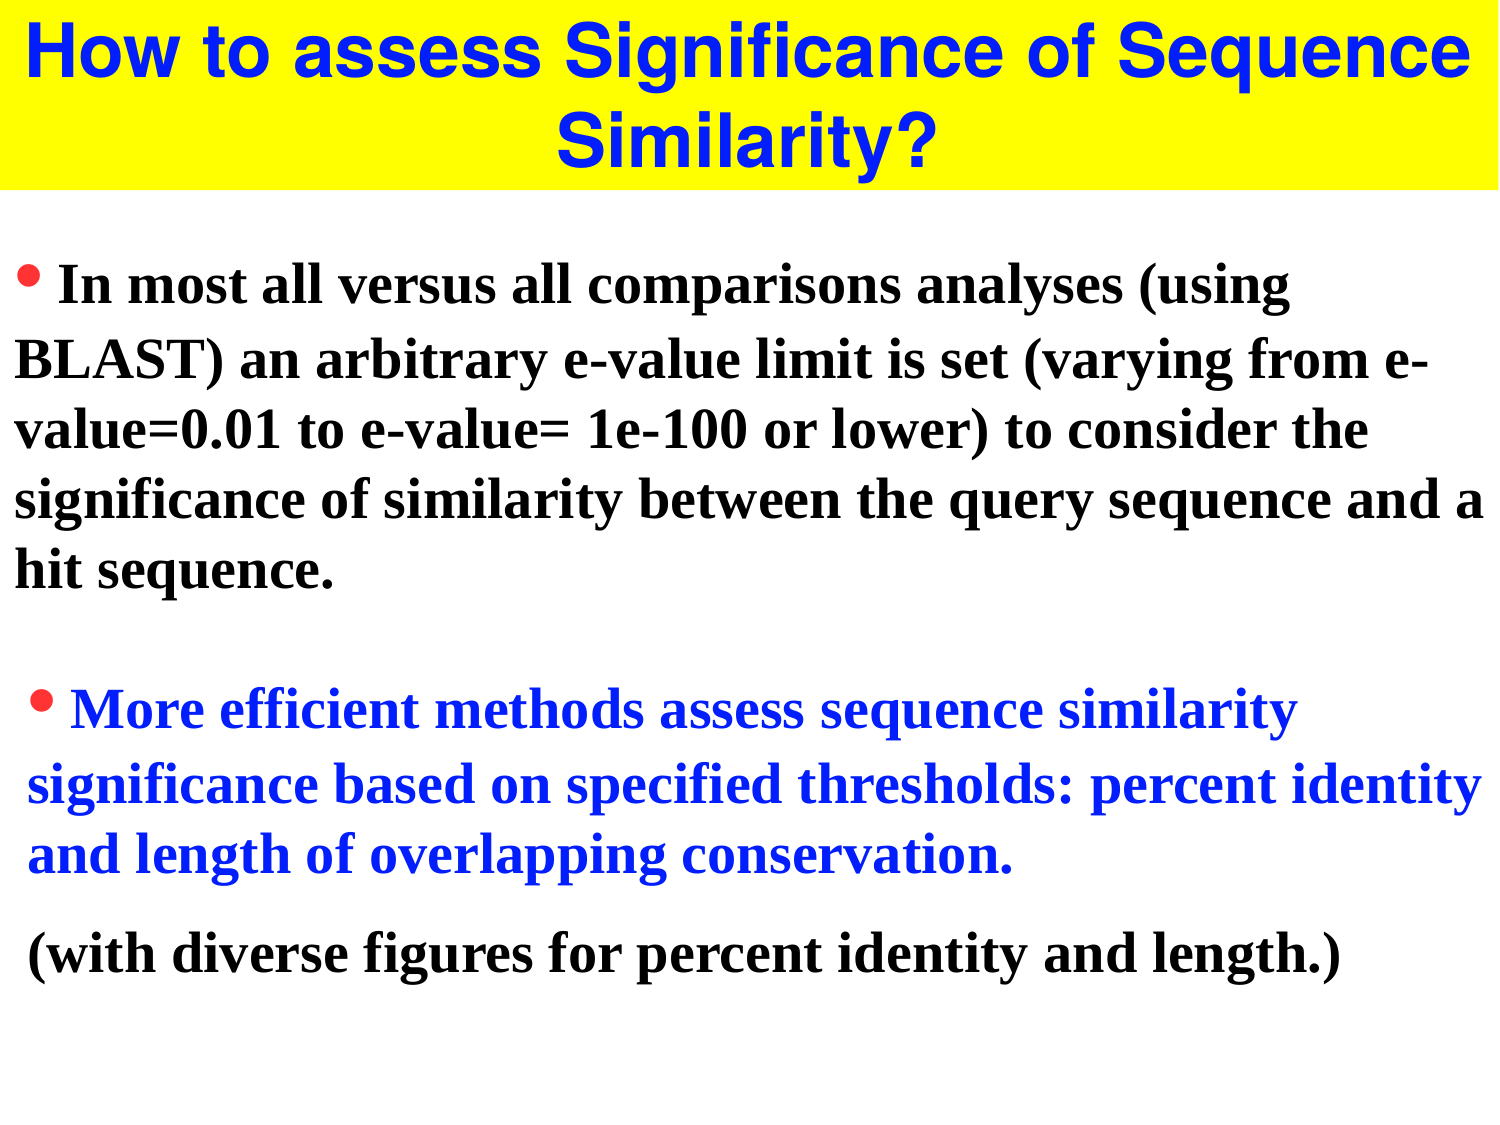

How to assess Significance of Sequence Similarity?
• In most all versus all comparisons analyses (using BLAST) an arbitrary e-value limit is set (varying from e-value=0.01 to e-value= 1e-100 or lower) to consider the significance of similarity between the query sequence and a hit sequence.
• More efficient methods assess sequence similarity significance based on specified thresholds: percent identity and length of overlapping conservation.
(with diverse figures for percent identity and length.)